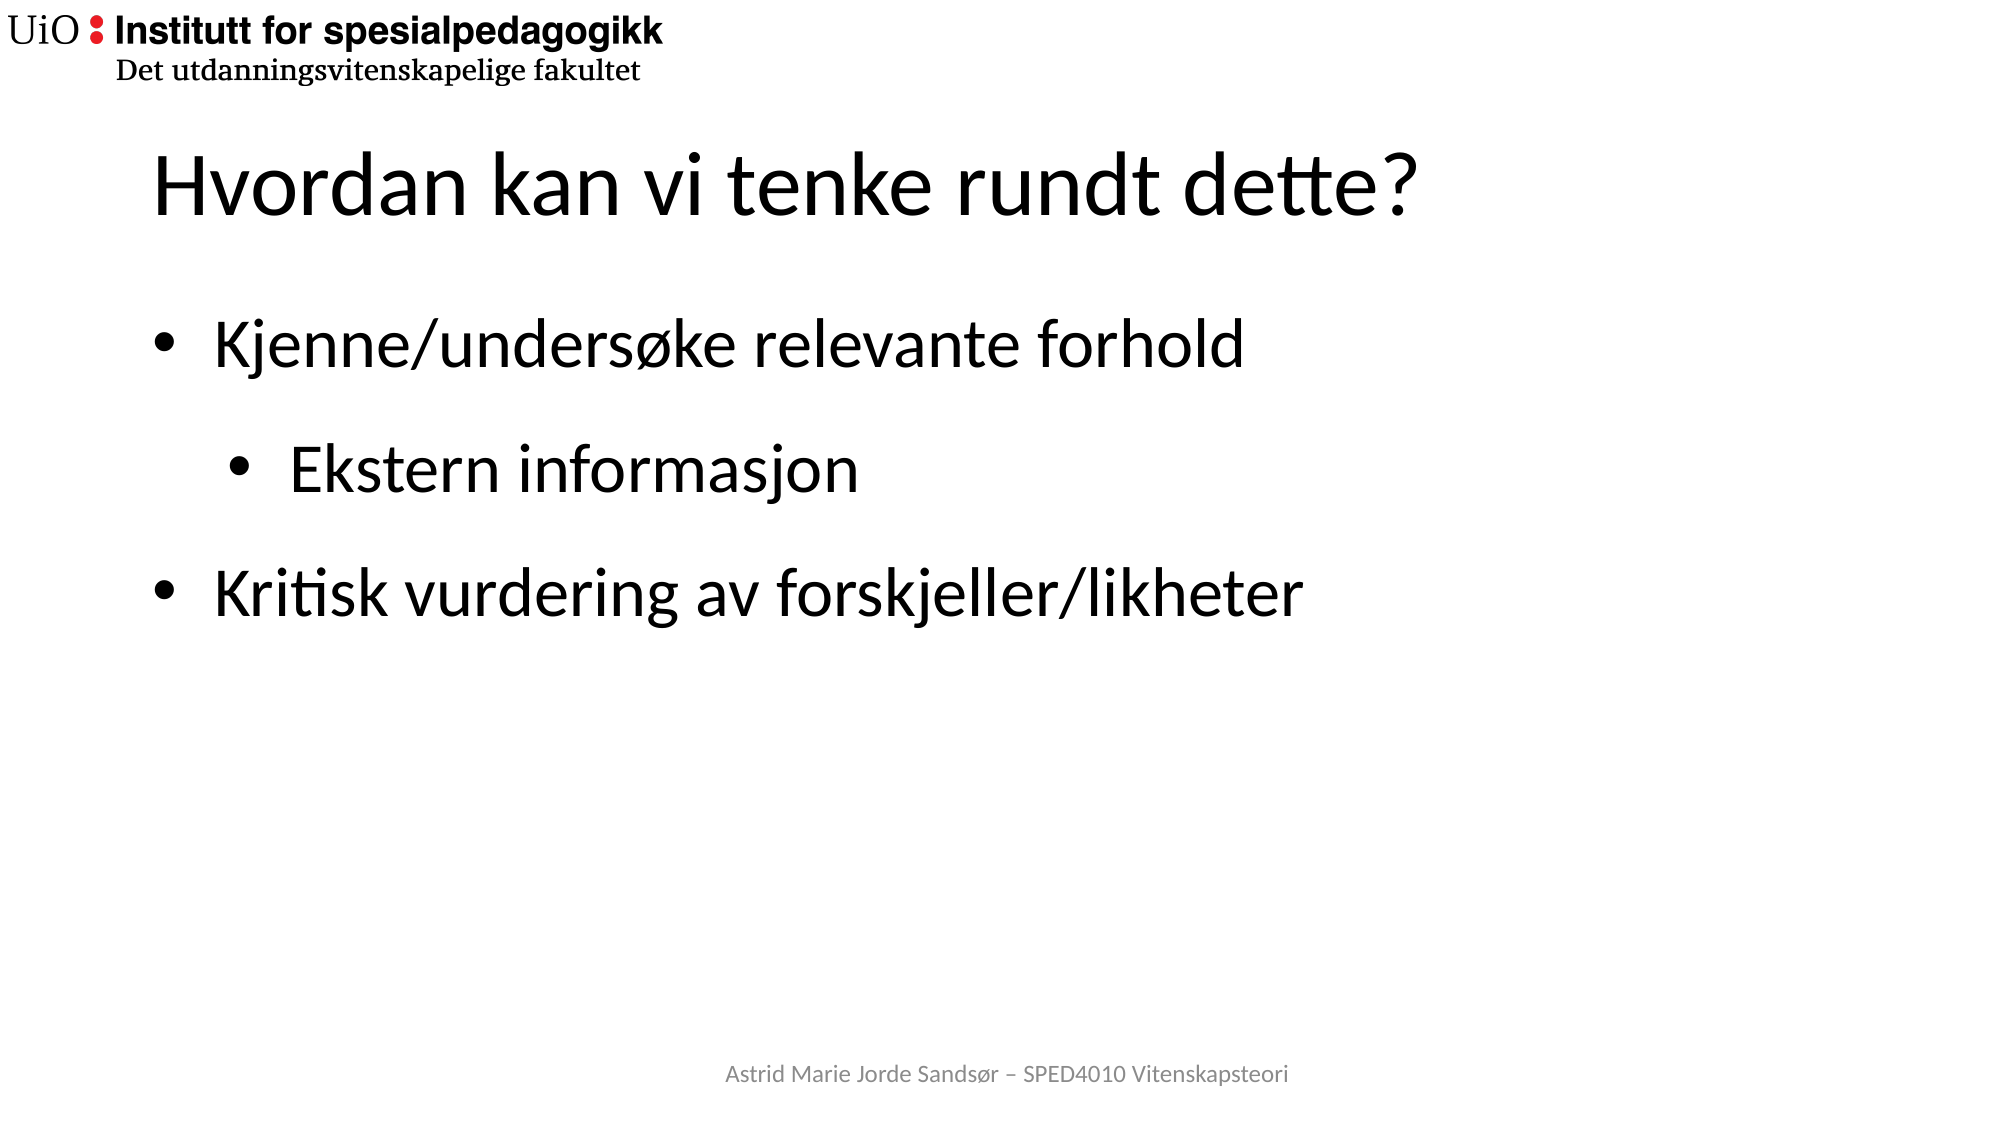

# Hvordan kan vi tenke rundt dette?
Kjenne/undersøke relevante forhold
Ekstern informasjon
Kritisk vurdering av forskjeller/likheter

Astrid Marie Jorde Sandsør – SPED4010 Vitenskapsteori